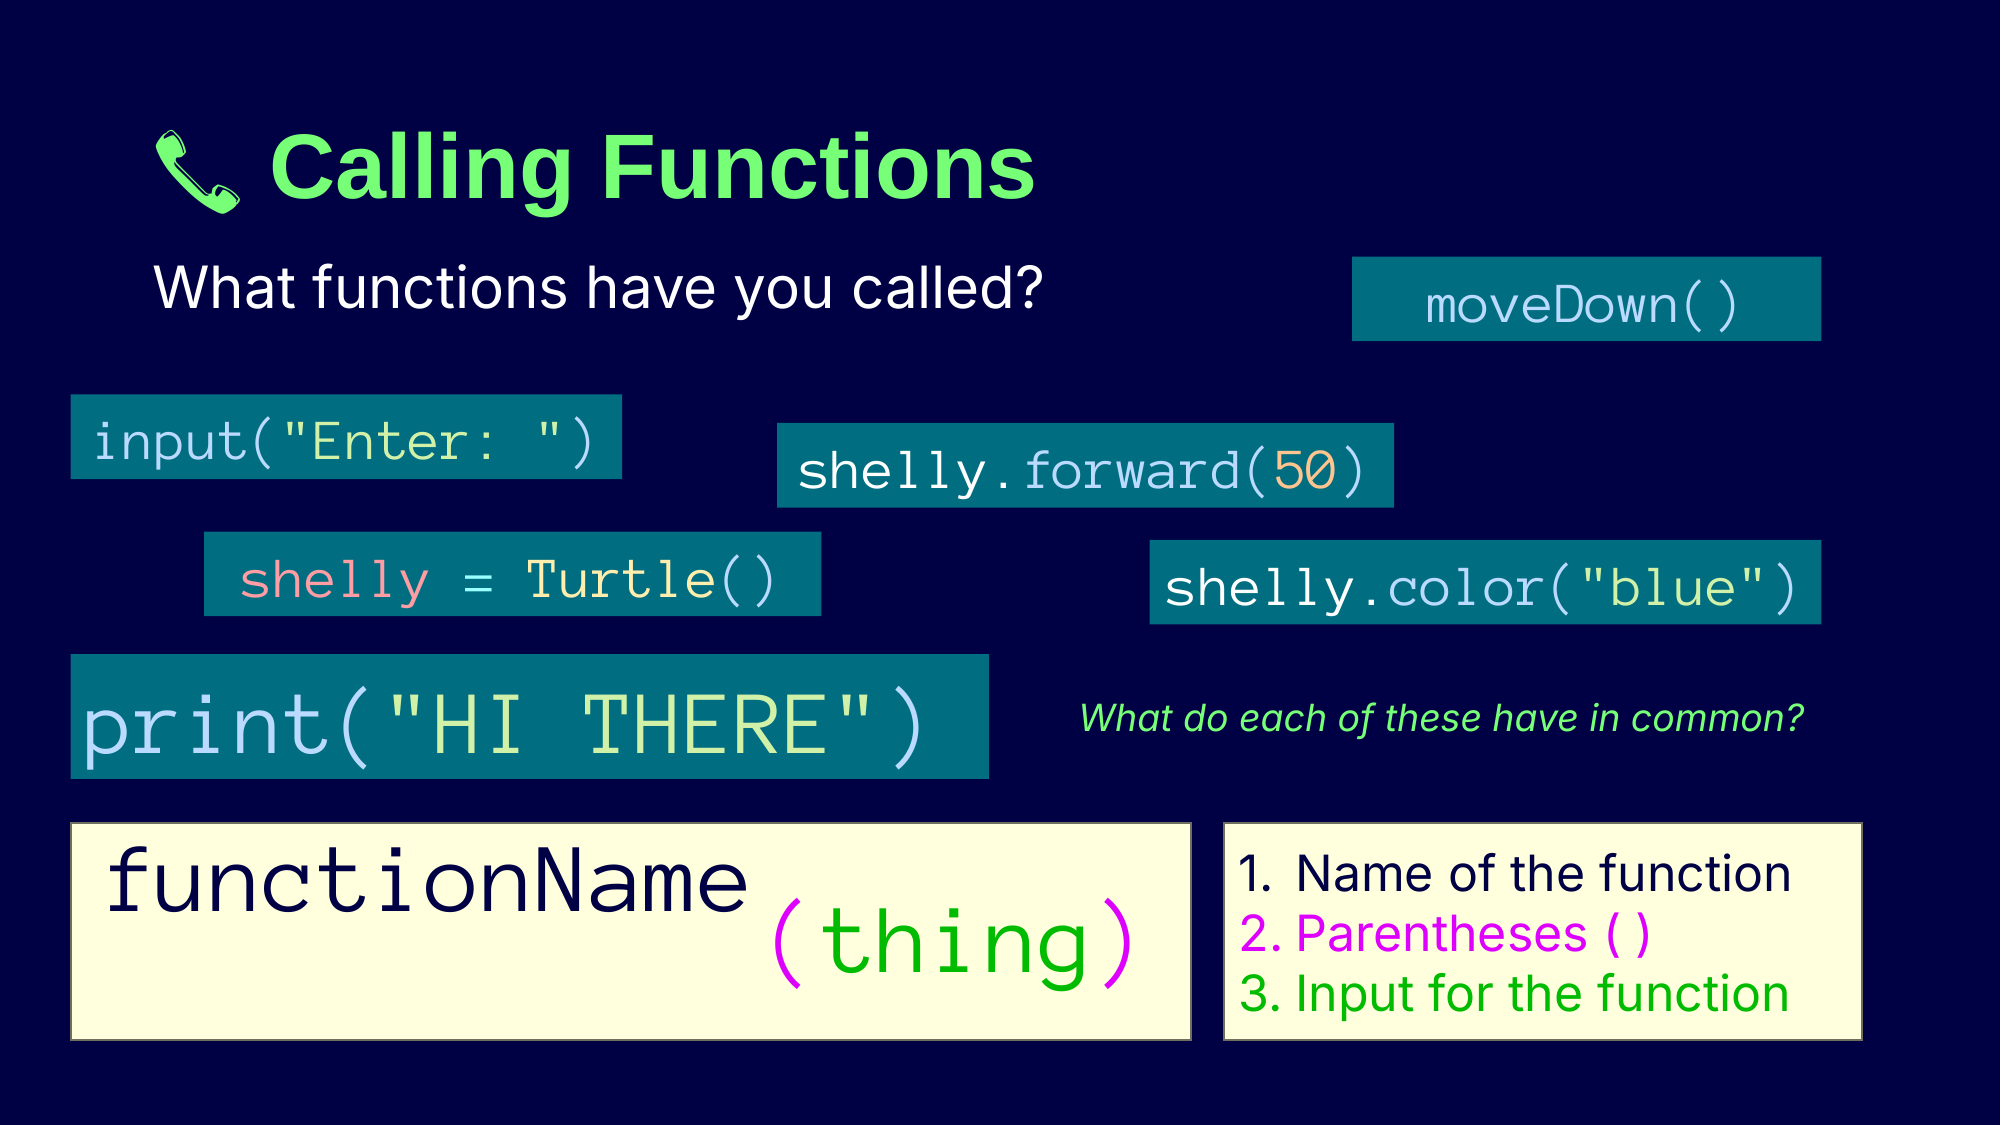

# 📞 Calling Functions
What functions have you called?

moveDown()
input("Enter: ")
shelly.forward(50)
shelly = Turtle()
shelly.color("blue")
print("HI THERE")
What do each of these have in common?

            (     )
functionName
Name of the function
Parentheses ( )
Input for the function
      thing